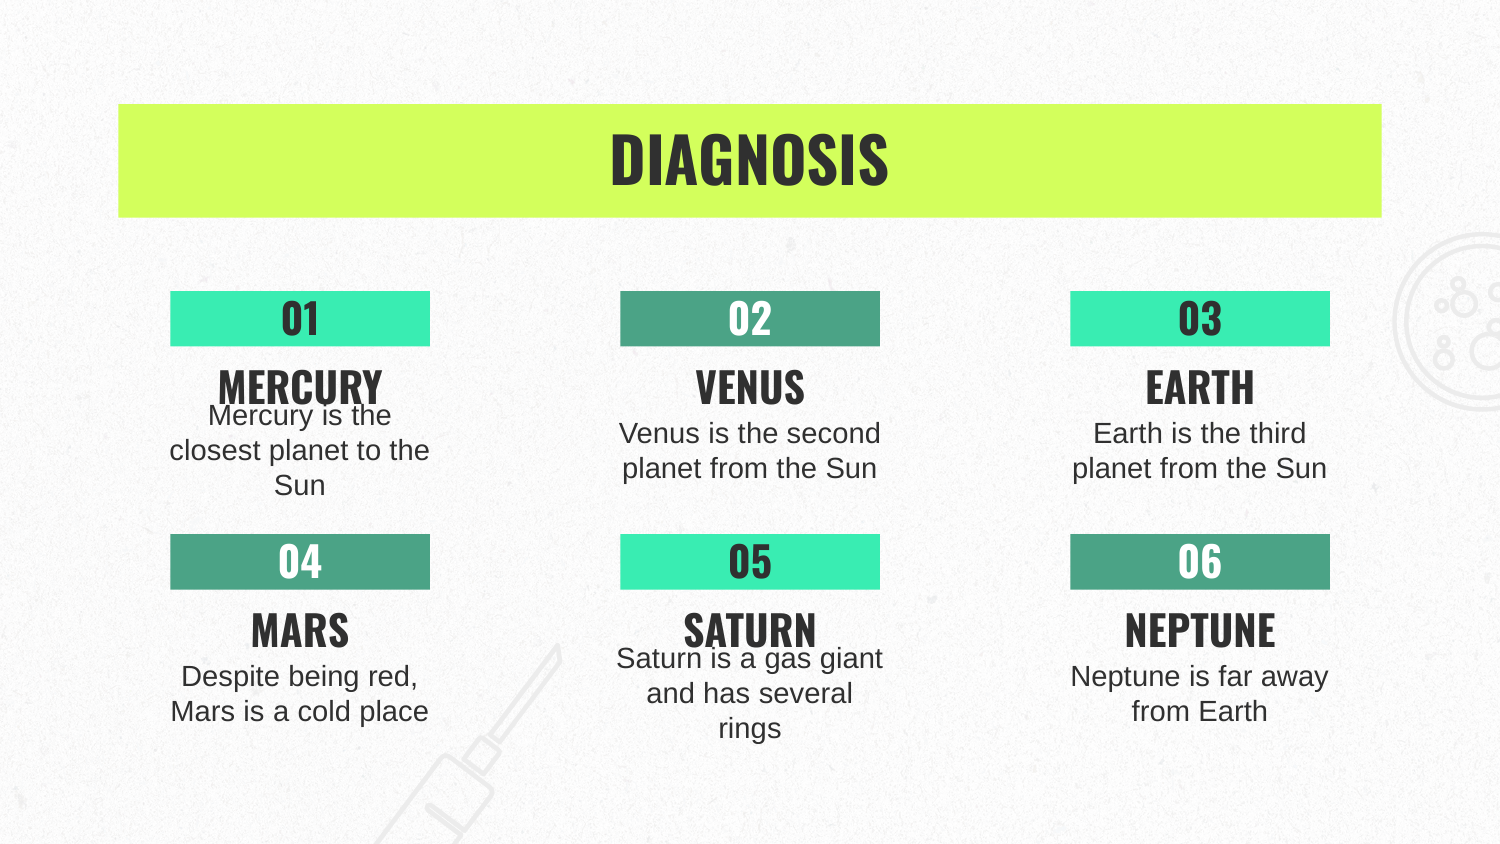

# DIAGNOSIS
01
02
03
MERCURY
VENUS
EARTH
Mercury is the closest planet to the Sun
Venus is the second planet from the Sun
Earth is the third planet from the Sun
04
05
06
MARS
SATURN
NEPTUNE
Despite being red, Mars is a cold place
Saturn is a gas giant and has several rings
Neptune is far away from Earth